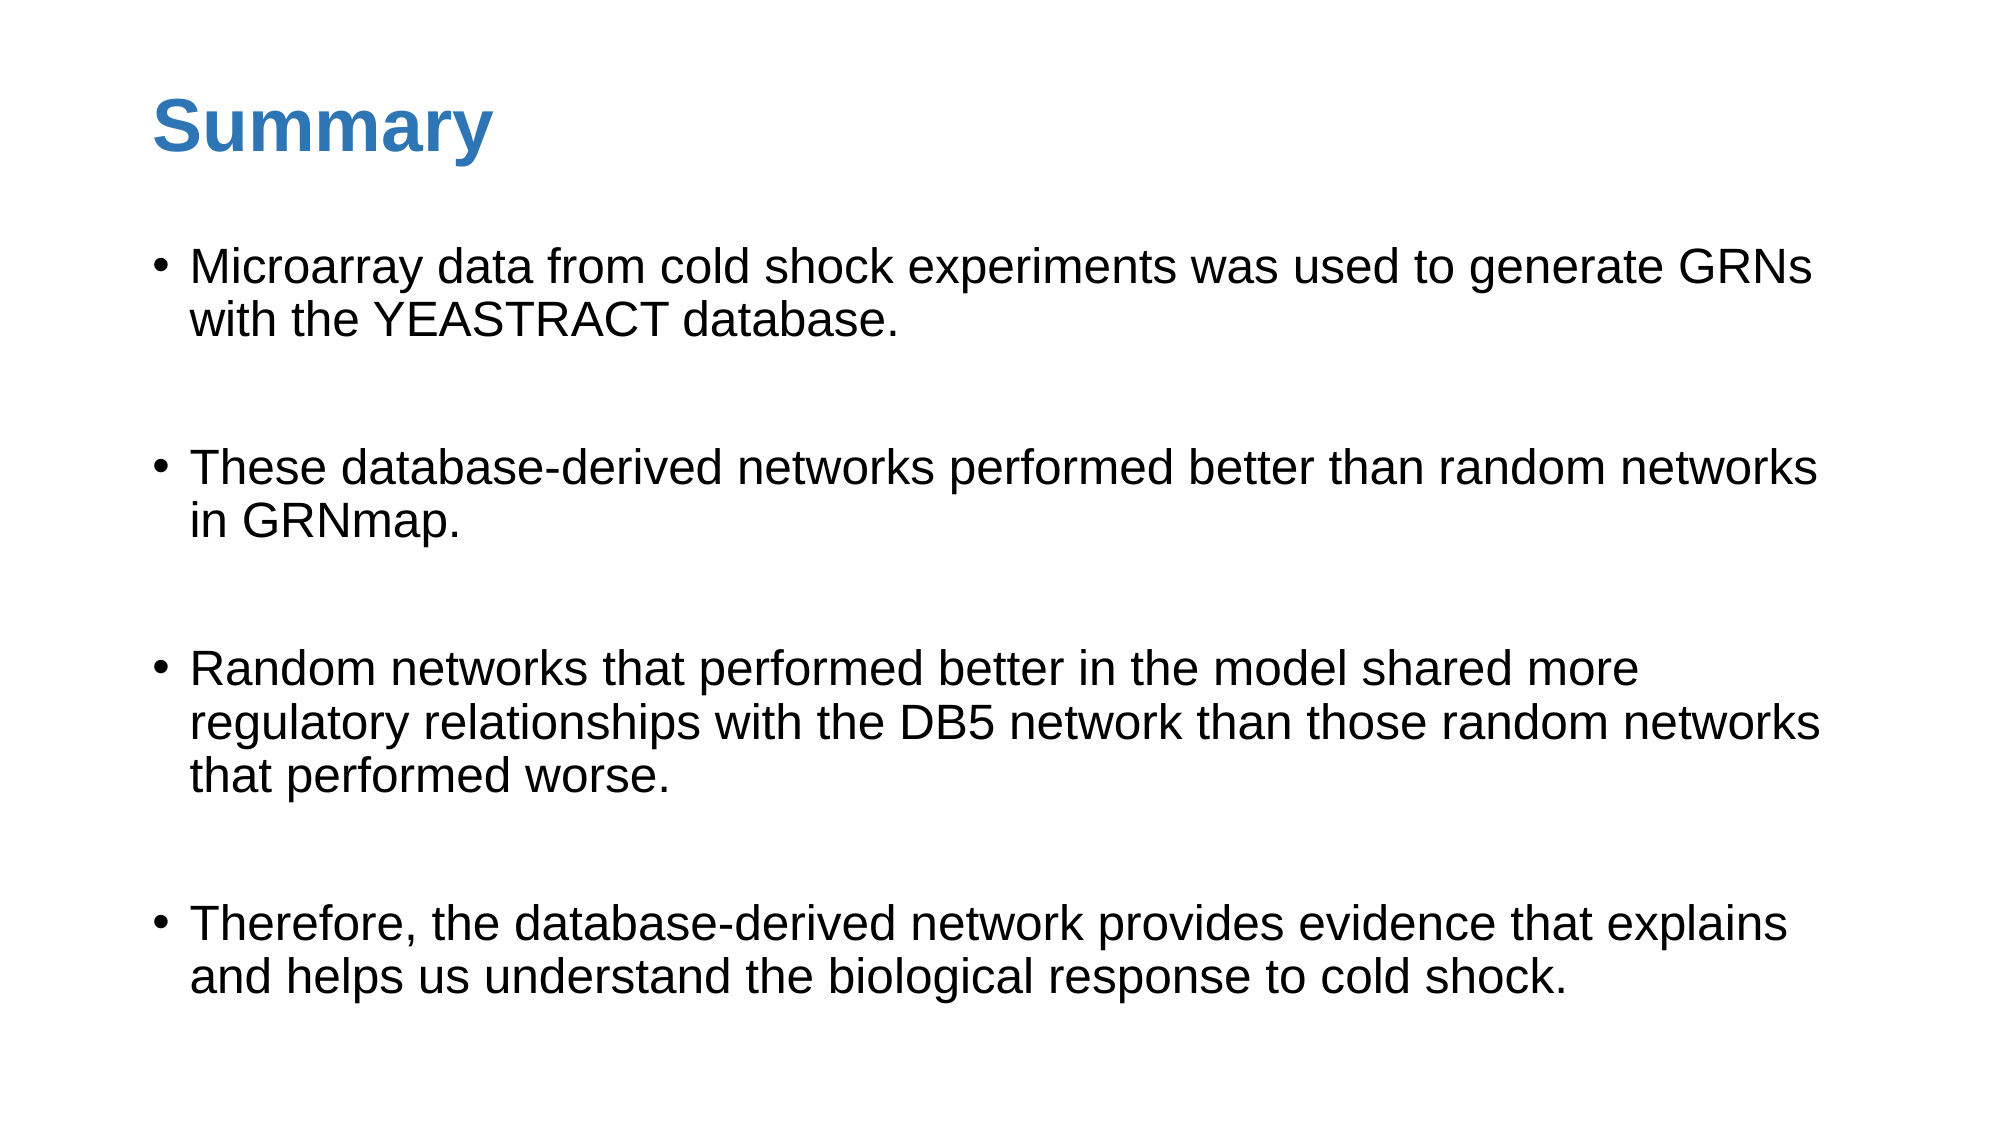

# Summary
Microarray data from cold shock experiments was used to generate GRNs with the YEASTRACT database.

These database-derived networks performed better than random networks in GRNmap.

Random networks that performed better in the model shared more regulatory relationships with the DB5 network than those random networks that performed worse.

Therefore, the database-derived network provides evidence that explains and helps us understand the biological response to cold shock.